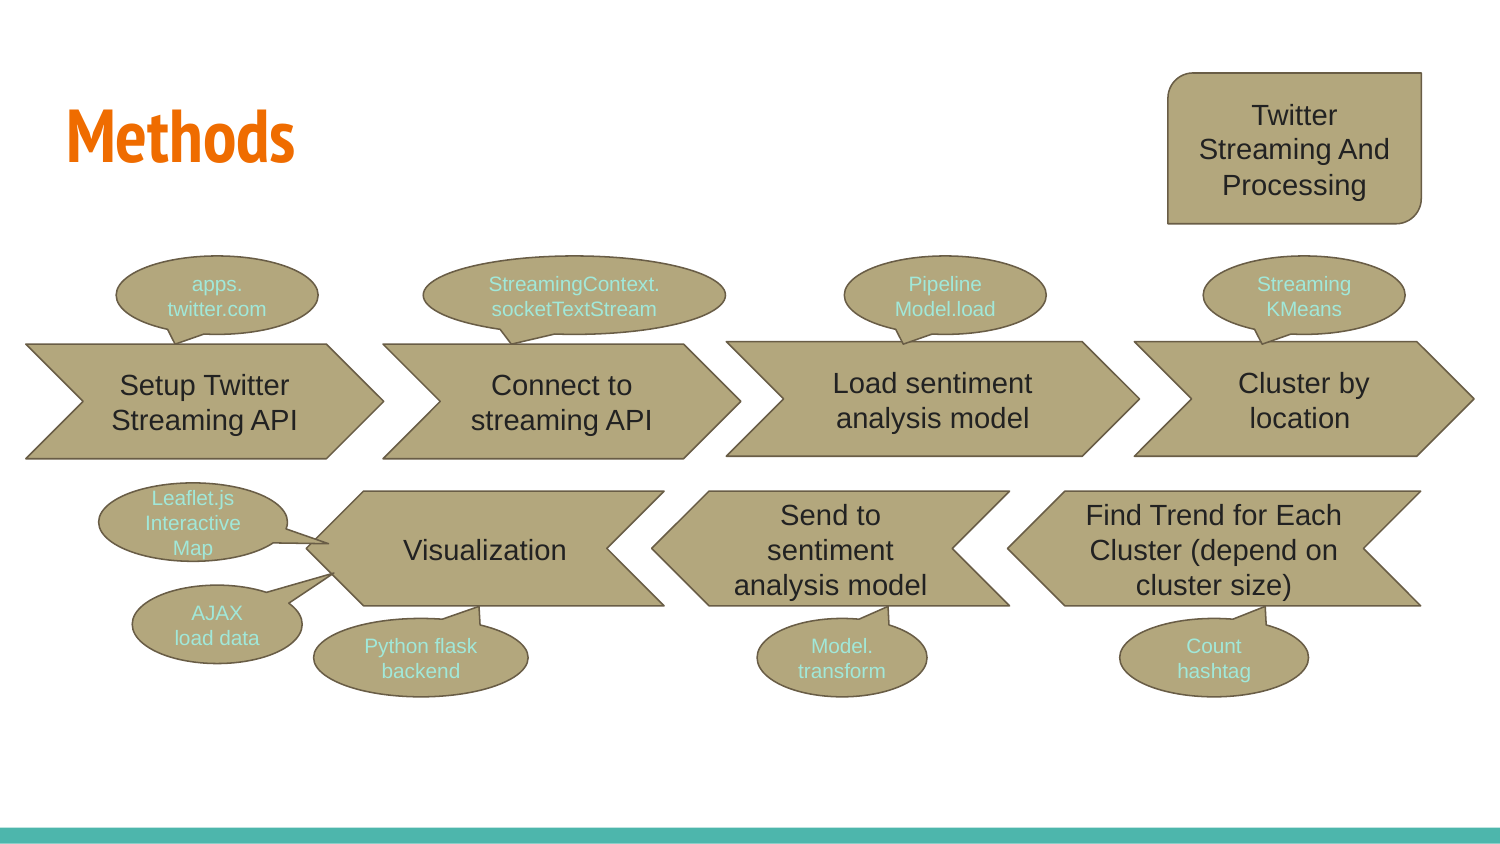

# Methods
Twitter Streaming And Processing
apps.
twitter.com
StreamingContext.
socketTextStream
Streaming
KMeans
Pipeline
Model.load
Load sentiment analysis model
Cluster by location
Setup Twitter Streaming API
Connect to streaming API
Leaflet.js Interactive Map
Visualization
Send to sentiment analysis model
Find Trend for Each Cluster (depend on cluster size)
AJAX load data
Python flask backend
Model.
transform
Count hashtag